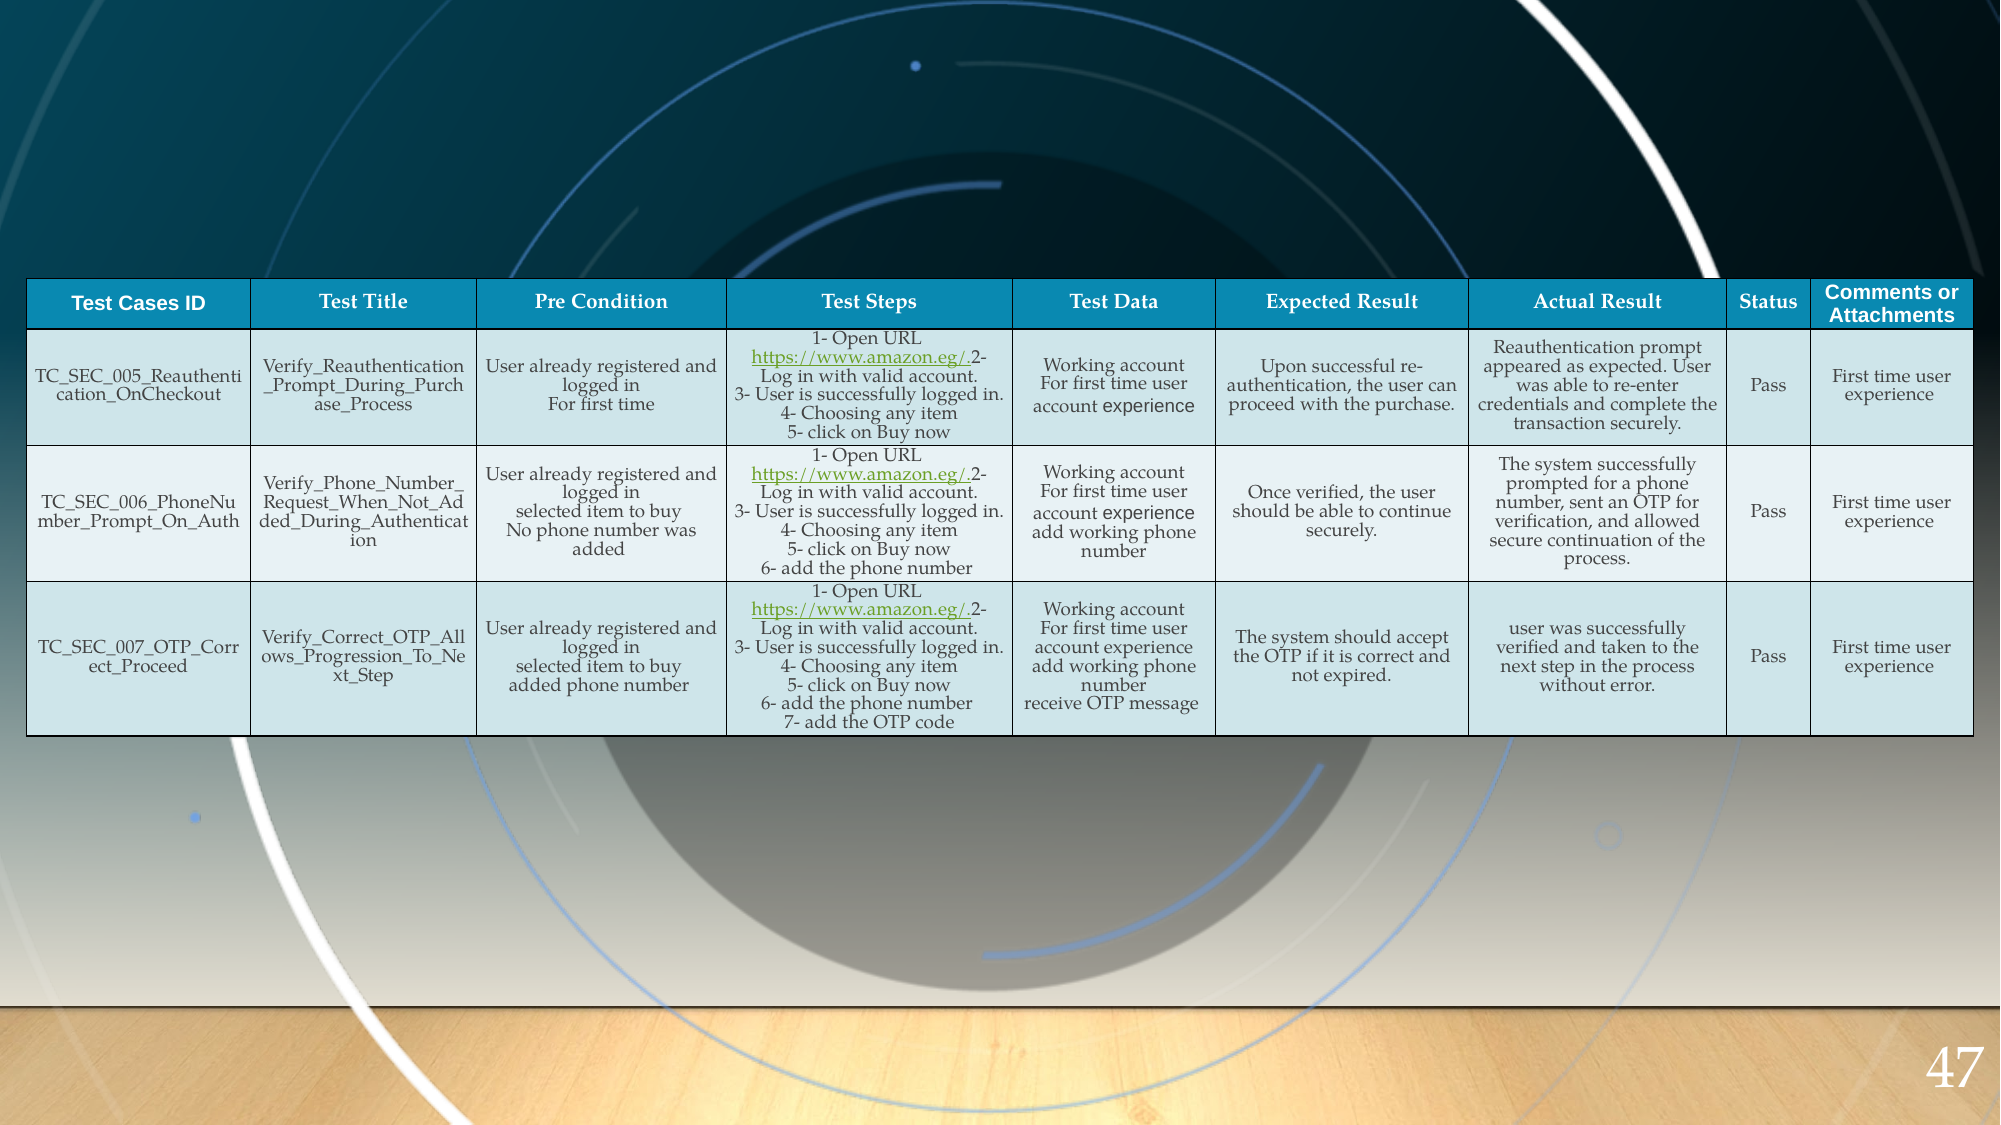

| Test Cases ID | Test Title | Pre Condition | Test Steps | Test Data | Expected Result | Actual Result | Status | Comments or Attachments |
| --- | --- | --- | --- | --- | --- | --- | --- | --- |
| TC\_SEC\_005\_Reauthentication\_OnCheckout | Verify\_Reauthentication\_Prompt\_During\_Purchase\_Process | User already registered and logged in For first time | 1- Open URL https://www.amazon.eg/. 2- Log in with valid account. 3- User is successfully logged in. 4- Choosing any item 5- click on Buy now | Working account For first time user account experience | Upon successful re-authentication, the user can proceed with the purchase. | Reauthentication prompt appeared as expected. User was able to re-enter credentials and complete the transaction securely. | Pass | First time user experience |
| TC\_SEC\_006\_PhoneNumber\_Prompt\_On\_Auth | Verify\_Phone\_Number\_Request\_When\_Not\_Added\_During\_Authentication | User already registered and logged in selected item to buy No phone number was added | 1- Open URL https://www.amazon.eg/. 2- Log in with valid account. 3- User is successfully logged in. 4- Choosing any item 5- click on Buy now 6- add the phone number | Working account For first time user account experience add working phone number | Once verified, the user should be able to continue securely. | The system successfully prompted for a phone number, sent an OTP for verification, and allowed secure continuation of the process. | Pass | First time user experience |
| TC\_SEC\_007\_OTP\_Correct\_Proceed | Verify\_Correct\_OTP\_Allows\_Progression\_To\_Next\_Step | User already registered and logged in selected item to buy added phone number | 1- Open URL https://www.amazon.eg/. 2- Log in with valid account. 3- User is successfully logged in. 4- Choosing any item 5- click on Buy now 6- add the phone number 7- add the OTP code | Working account For first time user account experience add working phone number receive OTP message | The system should accept the OTP if it is correct and not expired. | user was successfully verified and taken to the next step in the process without error. | Pass | First time user experience |
47